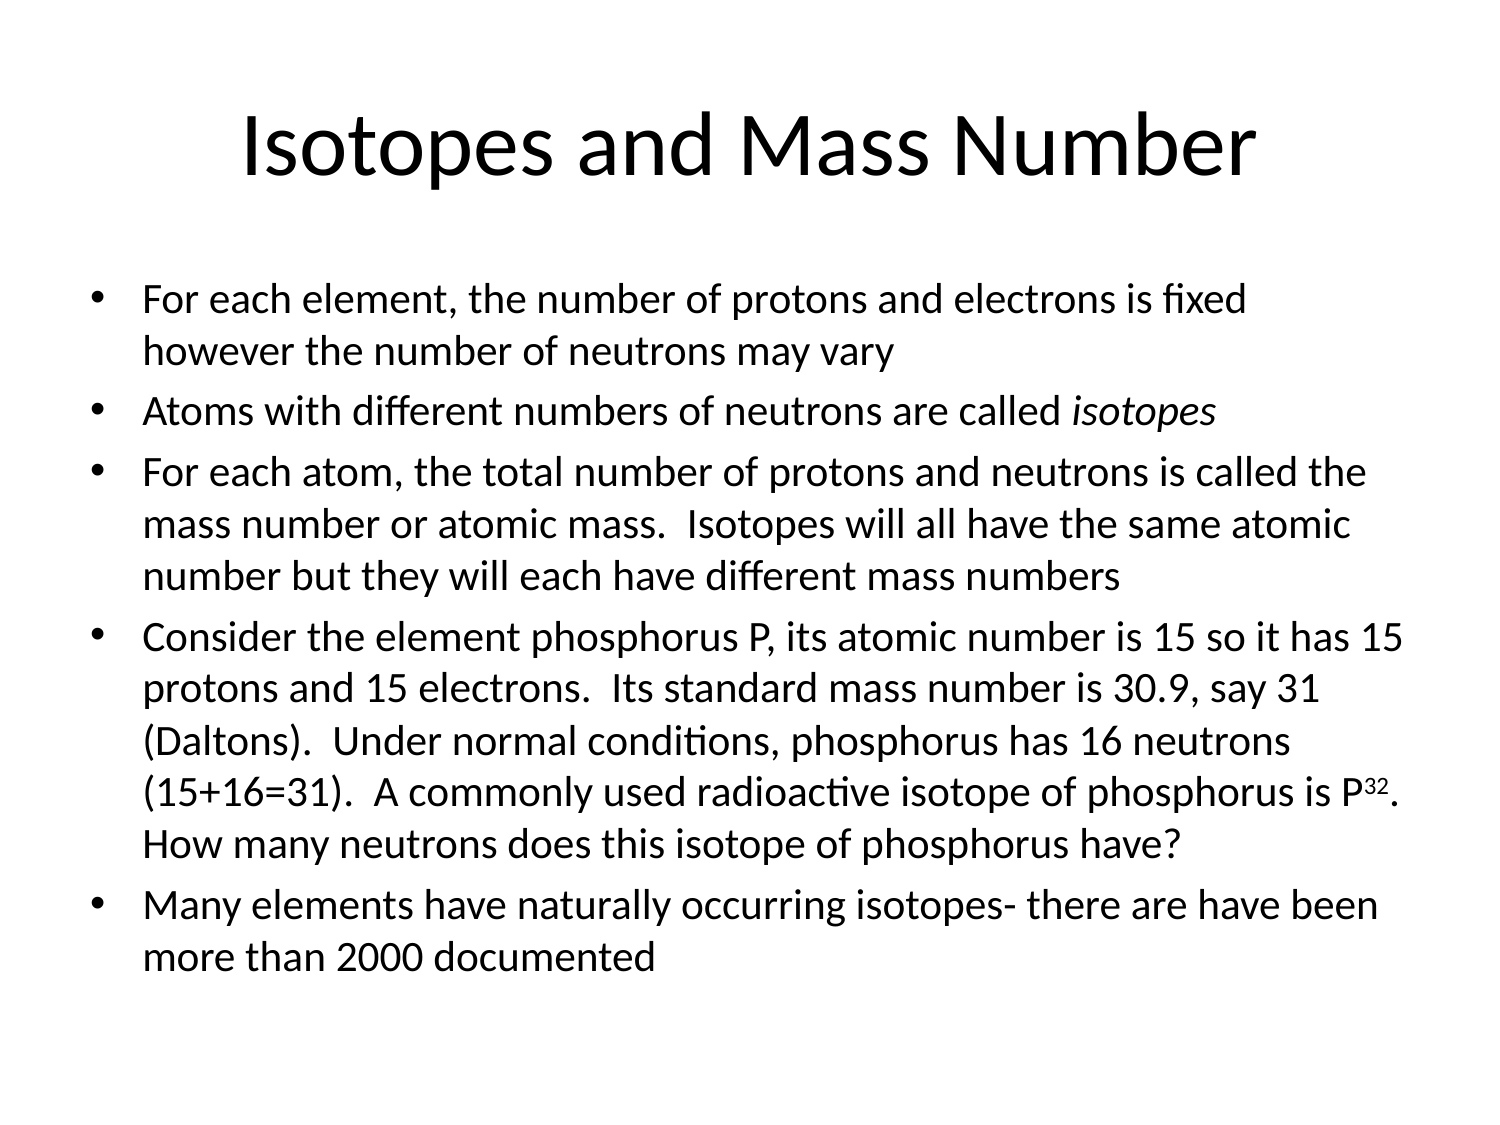

# Isotopes and Mass Number
For each element, the number of protons and electrons is fixed however the number of neutrons may vary
Atoms with different numbers of neutrons are called isotopes
For each atom, the total number of protons and neutrons is called the mass number or atomic mass.  Isotopes will all have the same atomic number but they will each have different mass numbers
Consider the element phosphorus P, its atomic number is 15 so it has 15 protons and 15 electrons.  Its standard mass number is 30.9, say 31 (Daltons).  Under normal conditions, phosphorus has 16 neutrons (15+16=31).  A commonly used radioactive isotope of phosphorus is P32.  How many neutrons does this isotope of phosphorus have?
Many elements have naturally occurring isotopes- there are have been more than 2000 documented